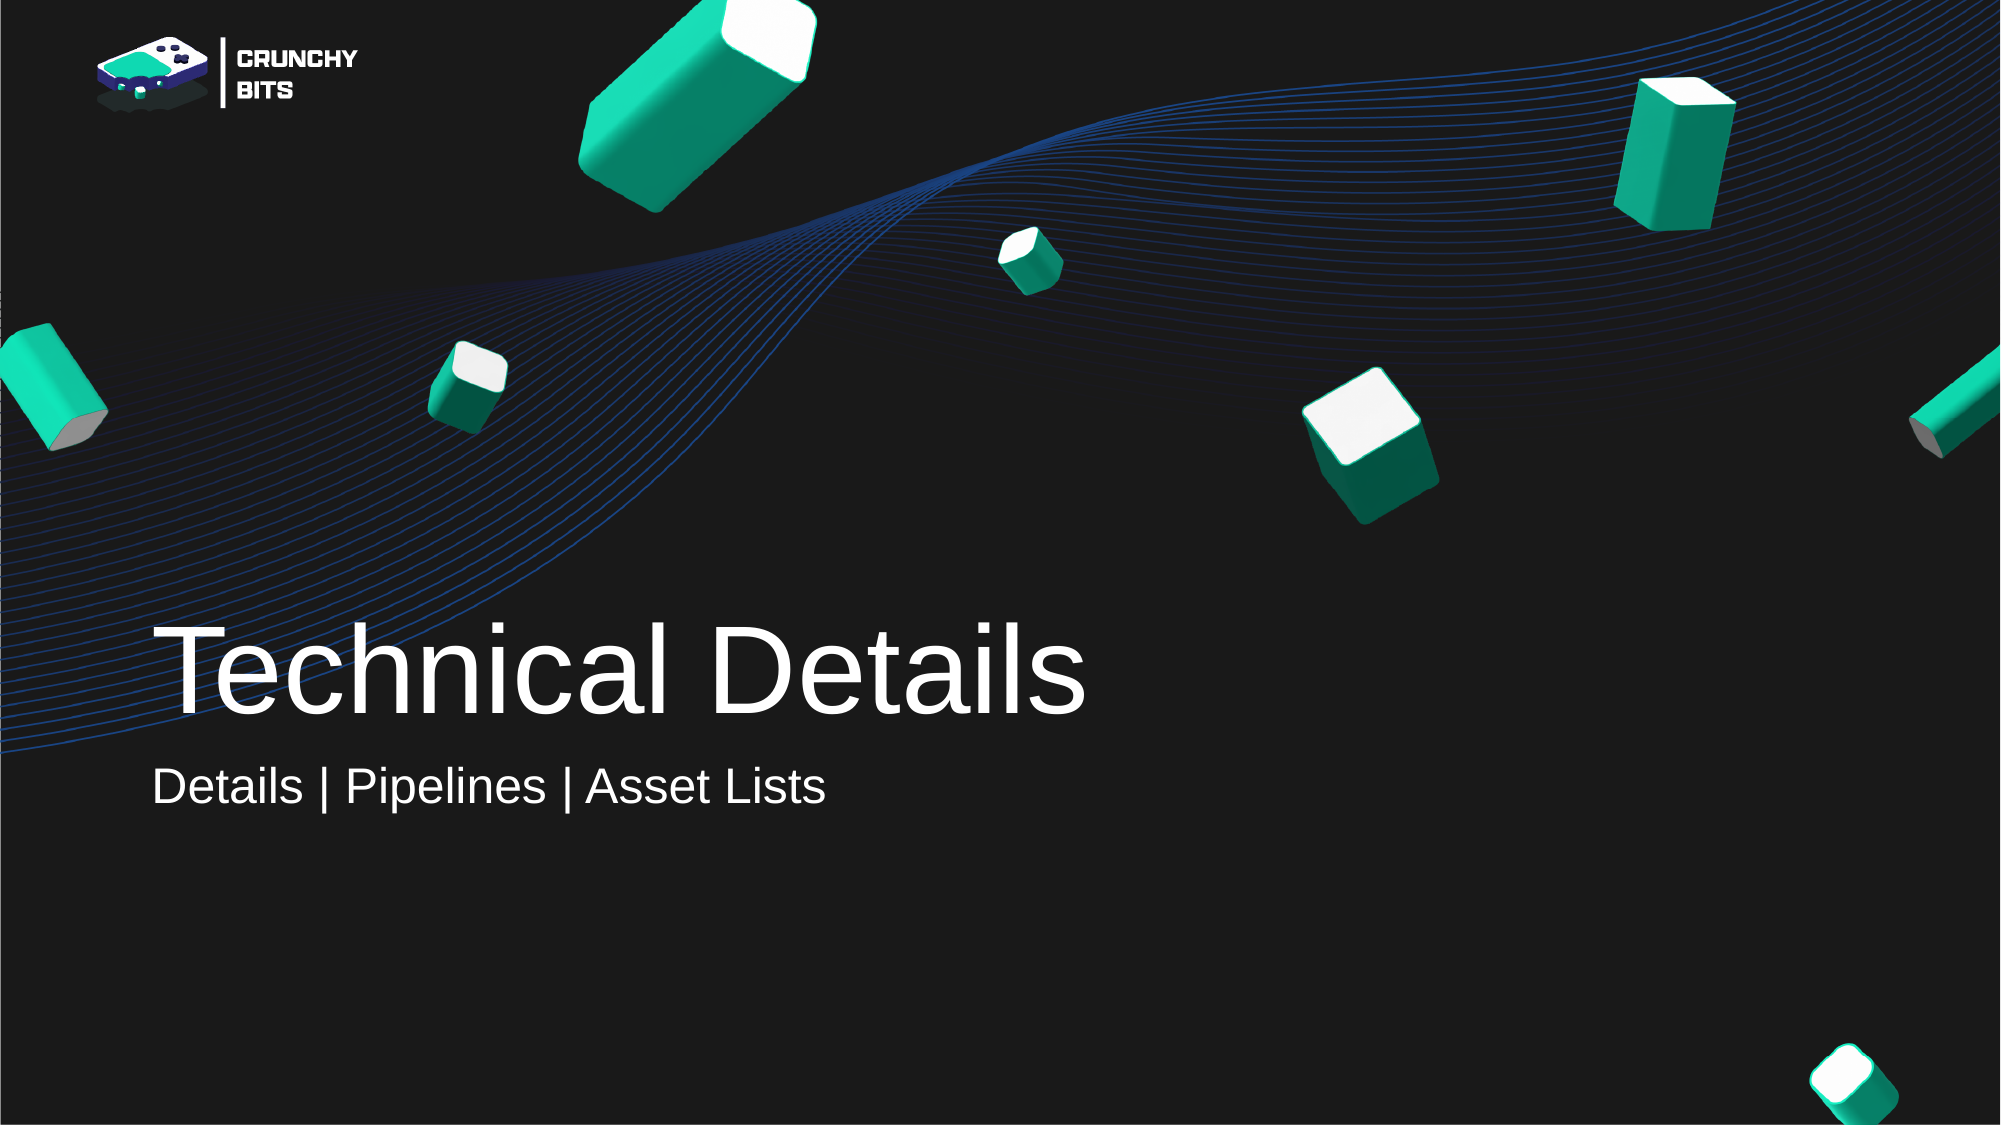

# Technical Details
Details | Pipelines | Asset Lists